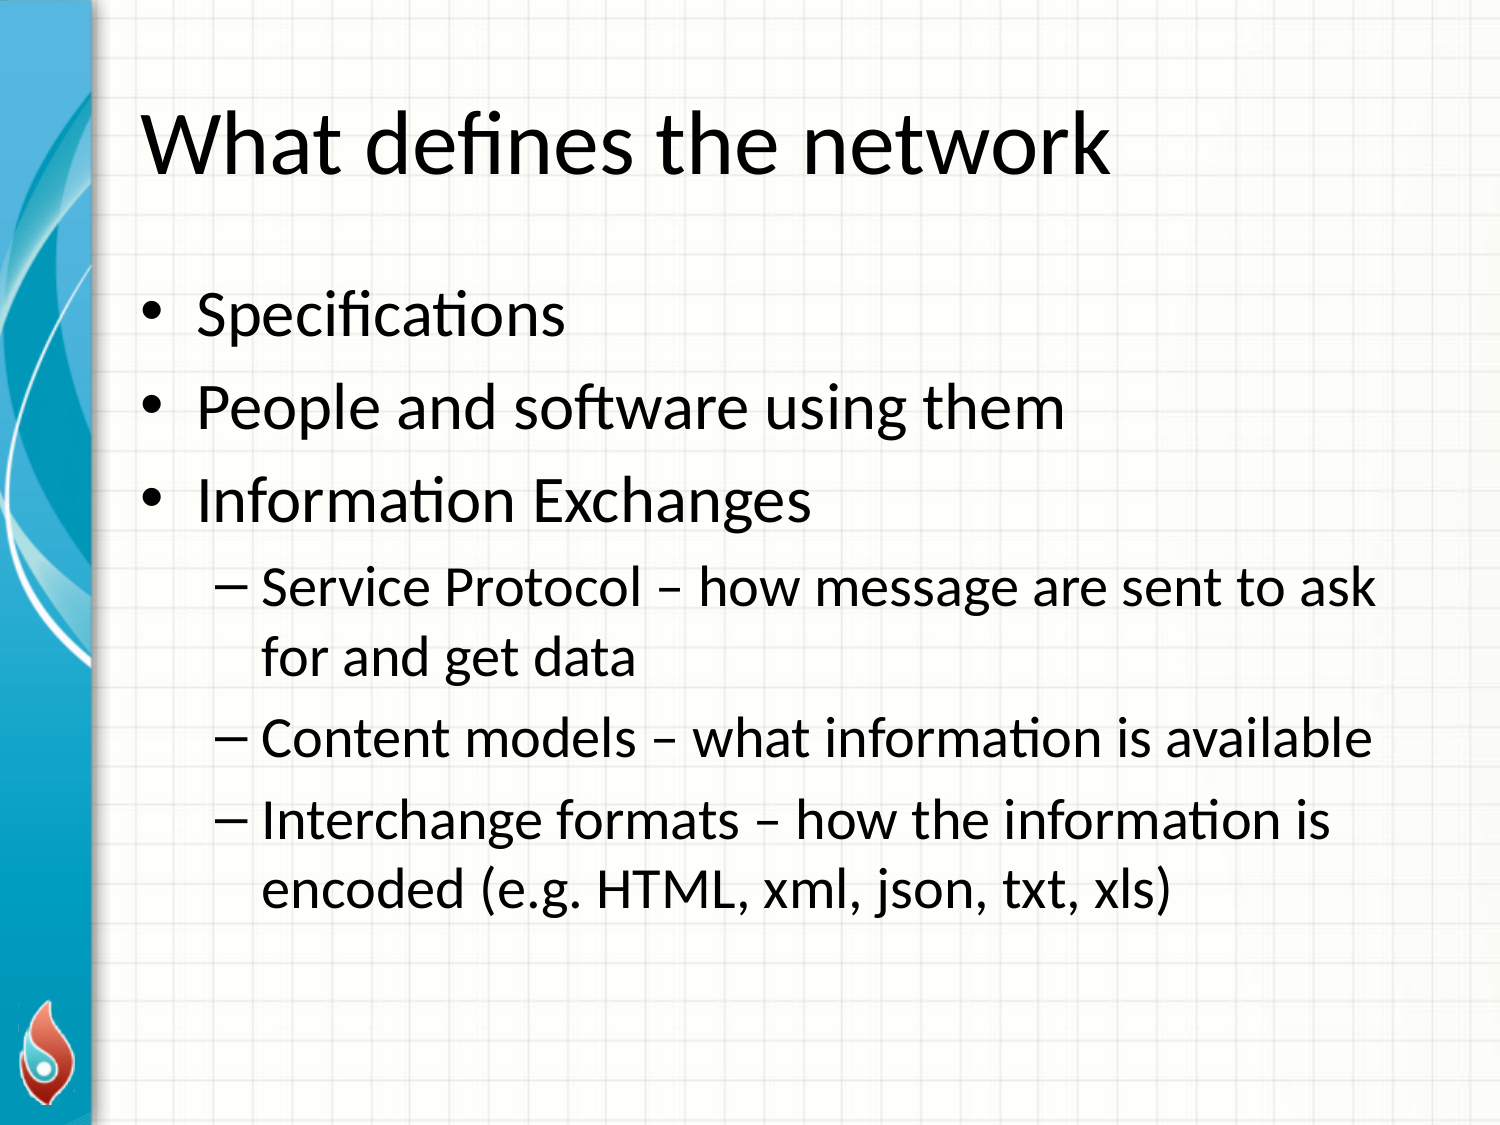

# What defines the network
Specifications
People and software using them
Information Exchanges
Service Protocol – how message are sent to ask for and get data
Content models – what information is available
Interchange formats – how the information is encoded (e.g. HTML, xml, json, txt, xls)